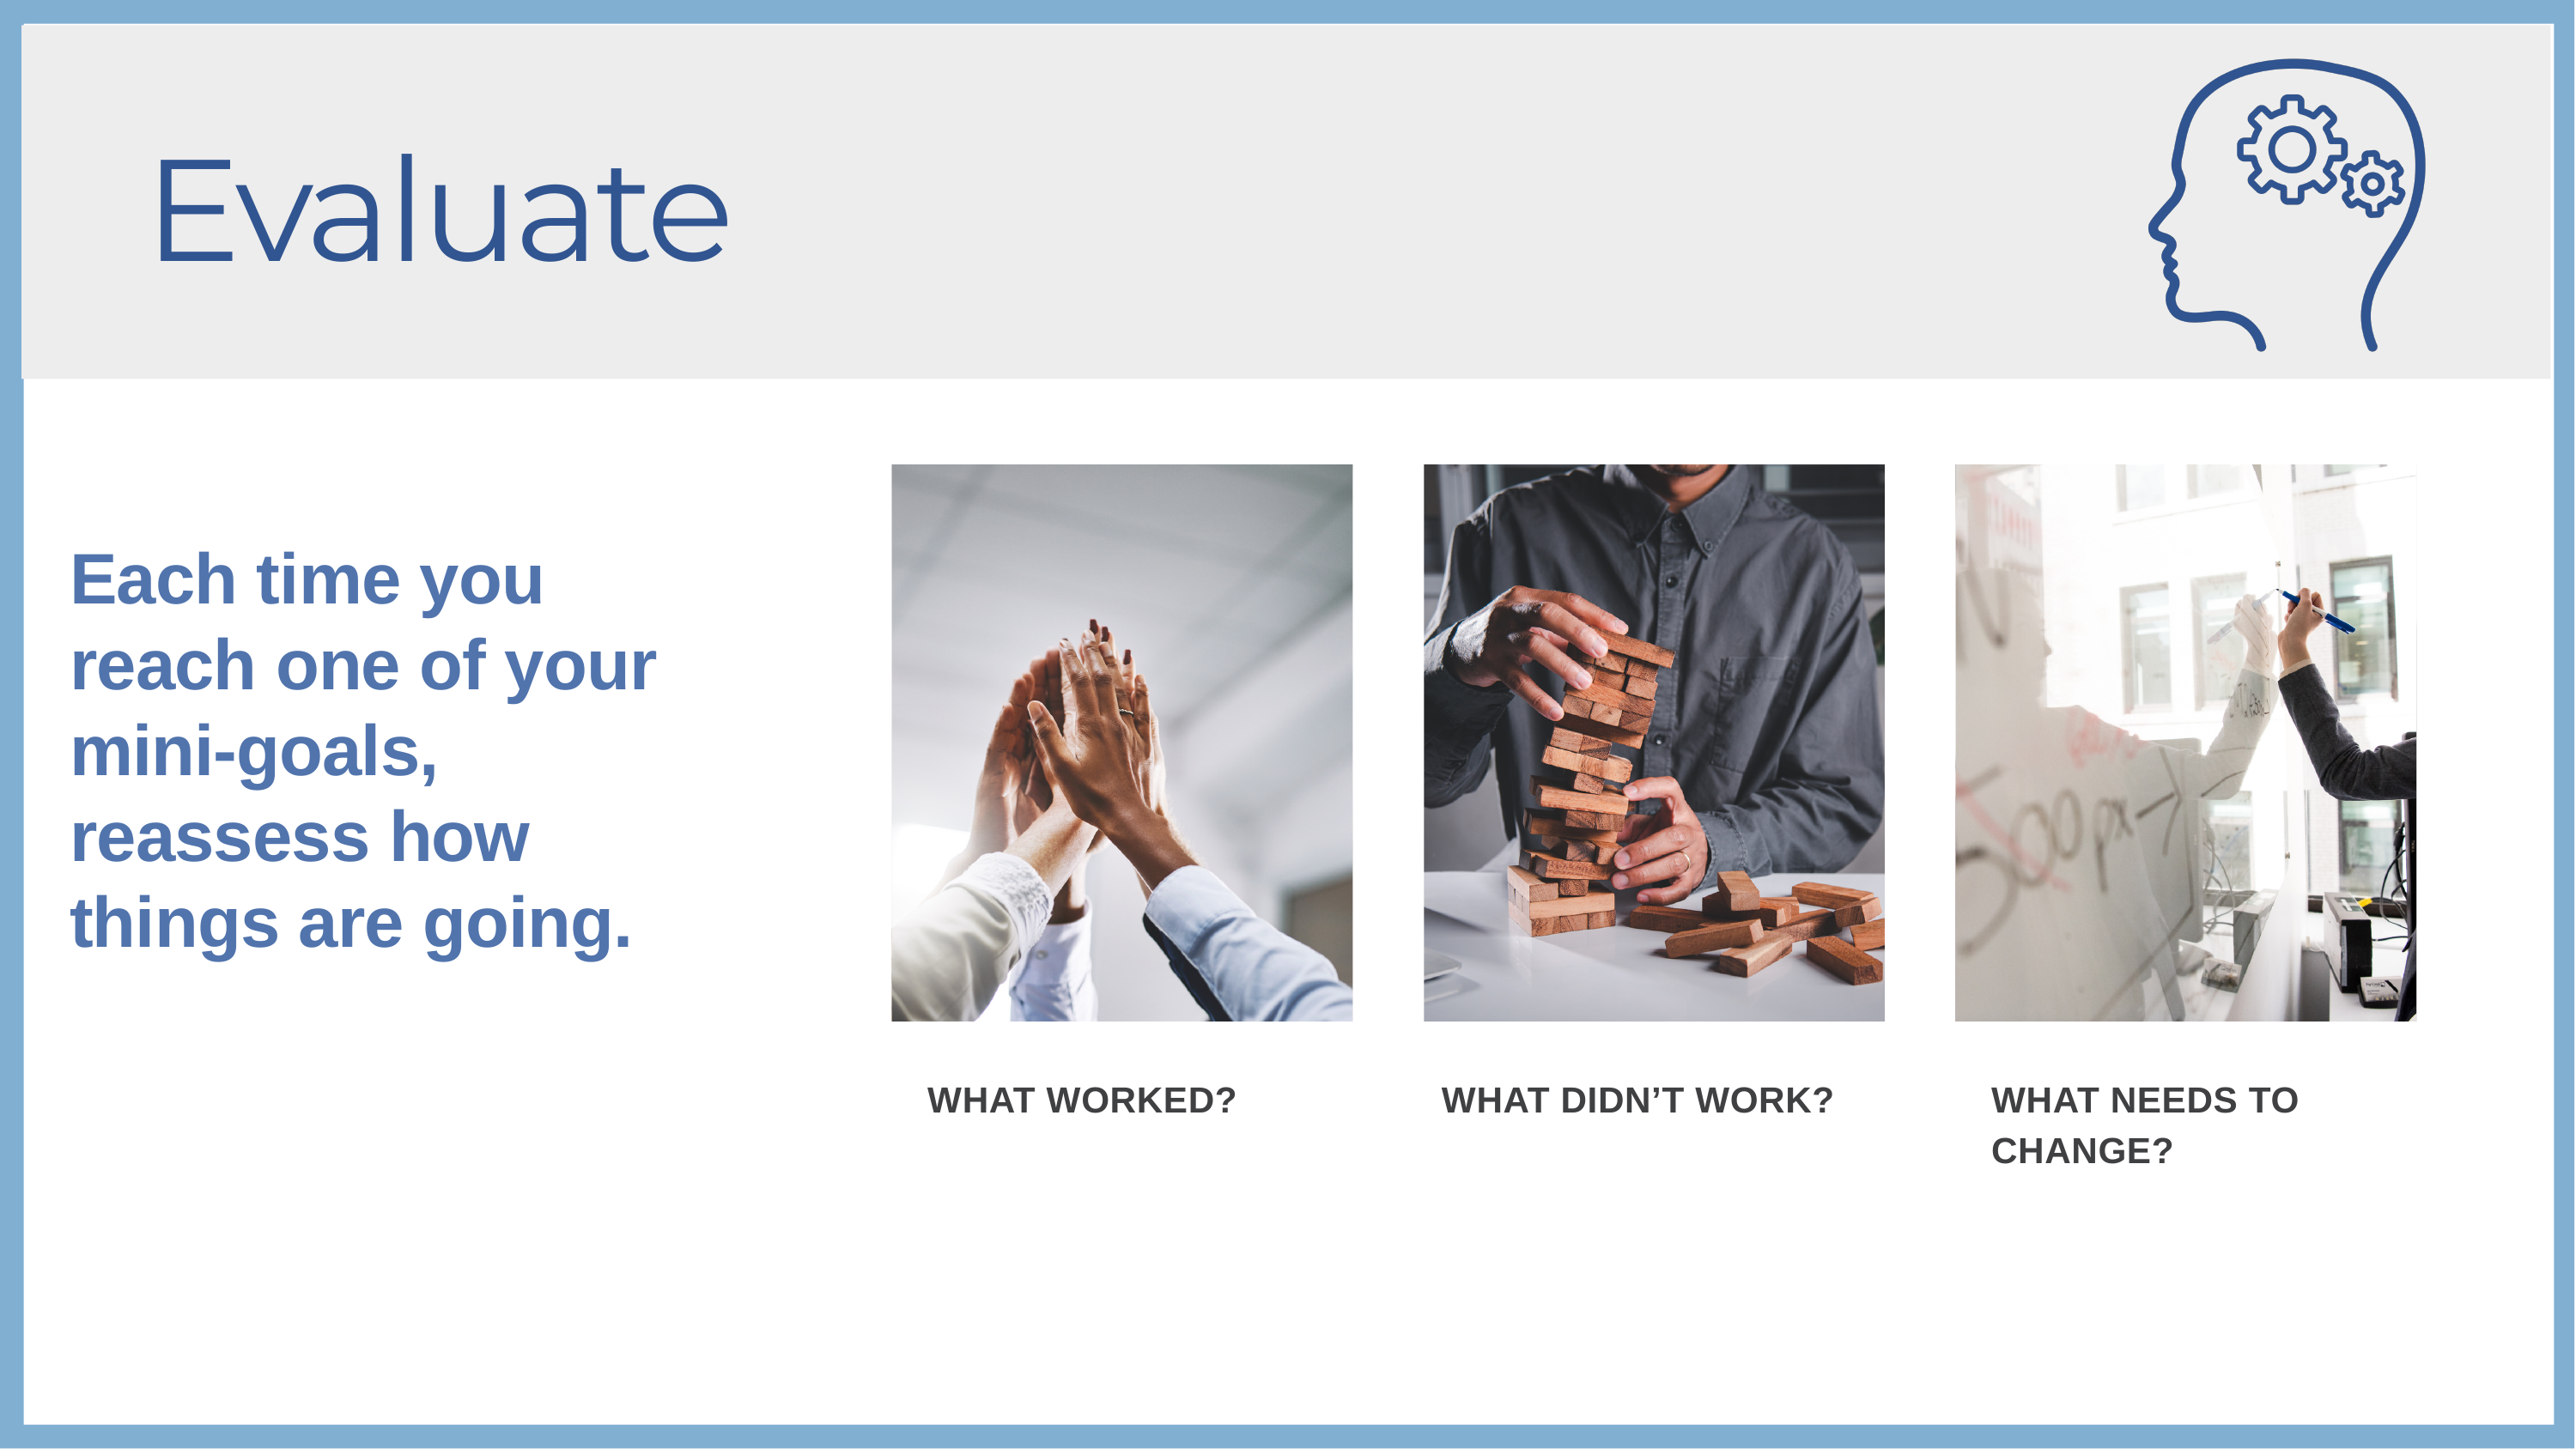

Evaluate

Each time you reach one of your mini-goals, reassess how things are going.
WHAT WORKED?
WHAT DIDN’T WORK?
WHAT NEEDS TO CHANGE?